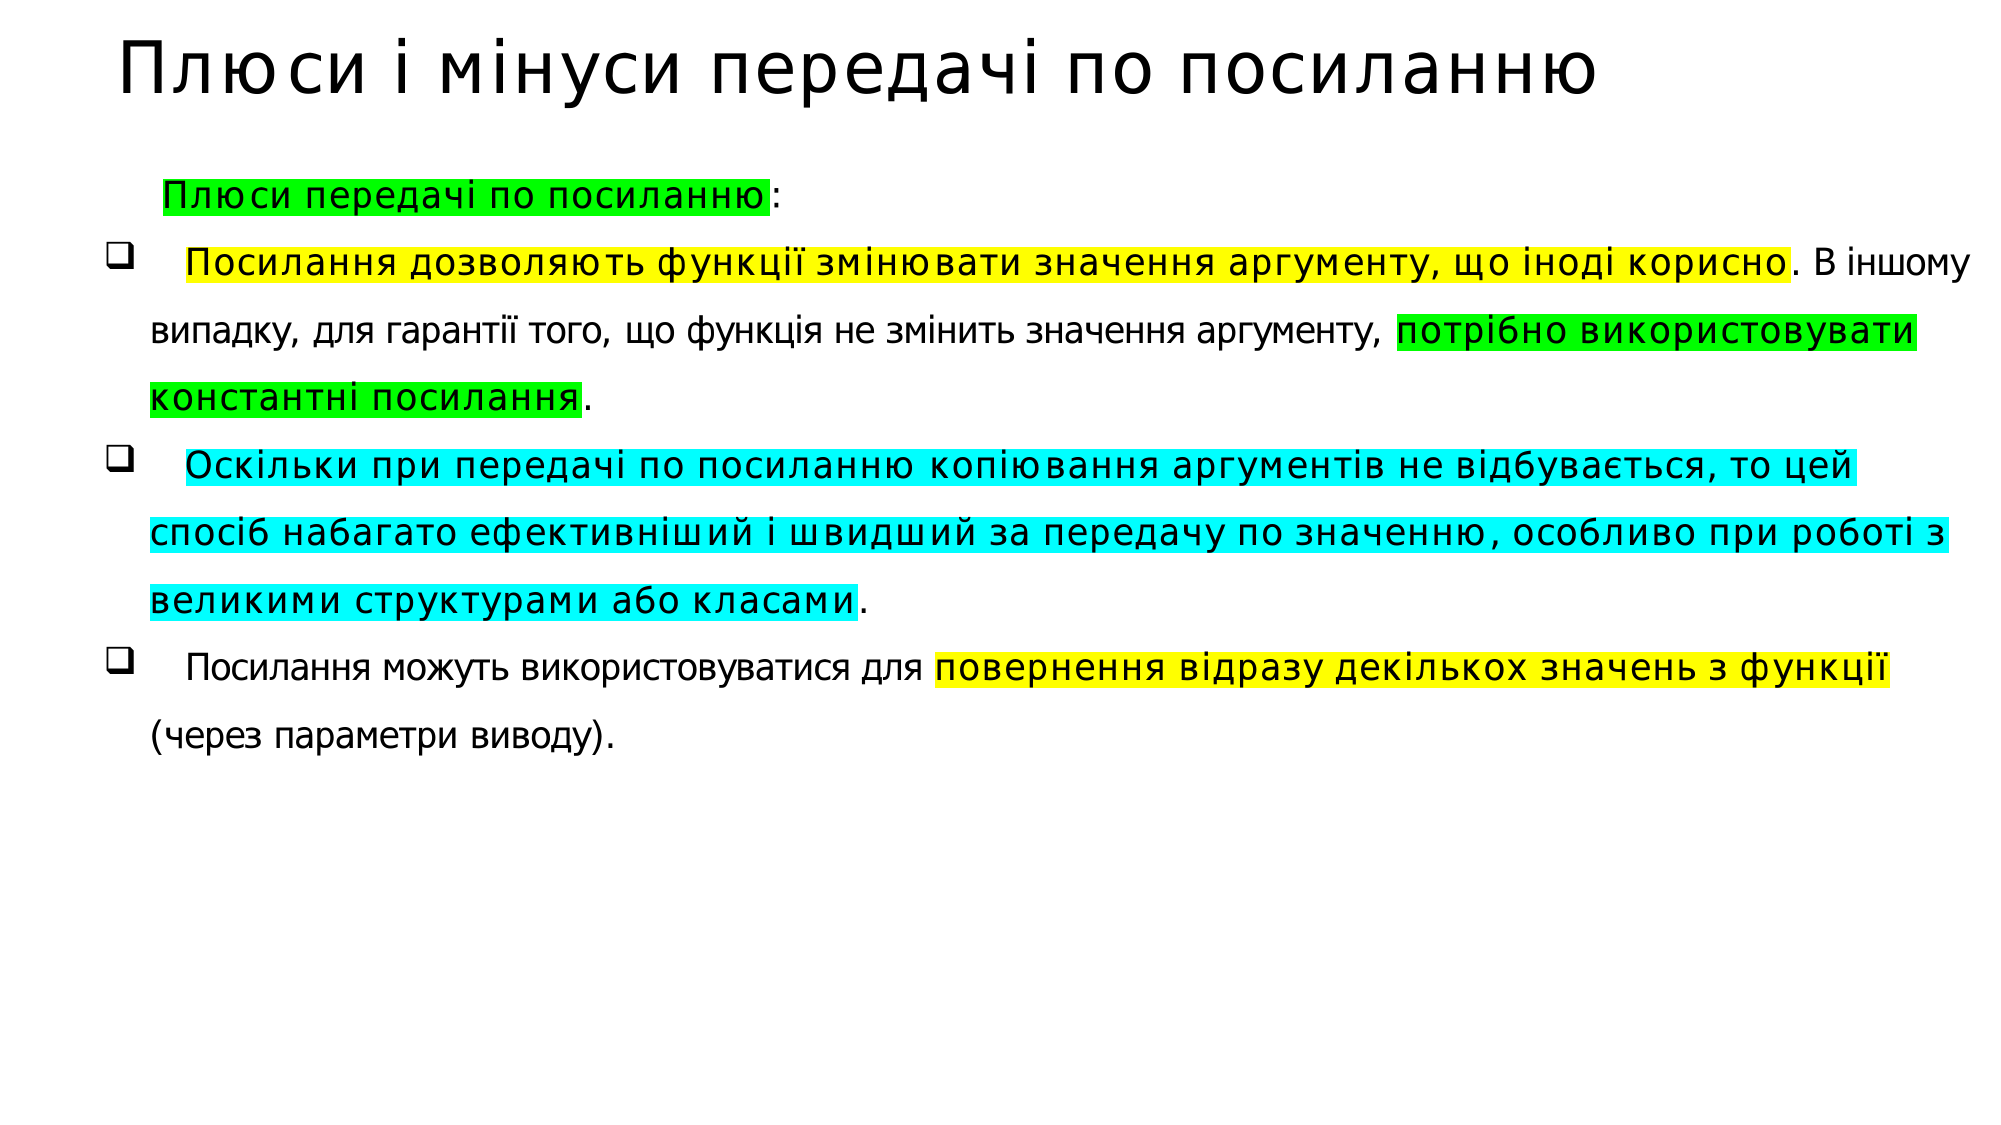

# Плюси і мінуси передачі по посиланню
Плюси передачі по посиланню:
   Посилання дозволяють функції змінювати значення аргументу, що іноді корисно. В іншому випадку, для гарантії того, що функція не змінить значення аргументу, потрібно використовувати константні посилання.
   Оскільки при передачі по посиланню копіювання аргументів не відбувається, то цей спосіб набагато ефективніший і швидший за передачу по значенню, особливо при роботі з великими структурами або класами.
   Посилання можуть використовуватися для повернення відразу декількох значень з функції (через параметри виводу).